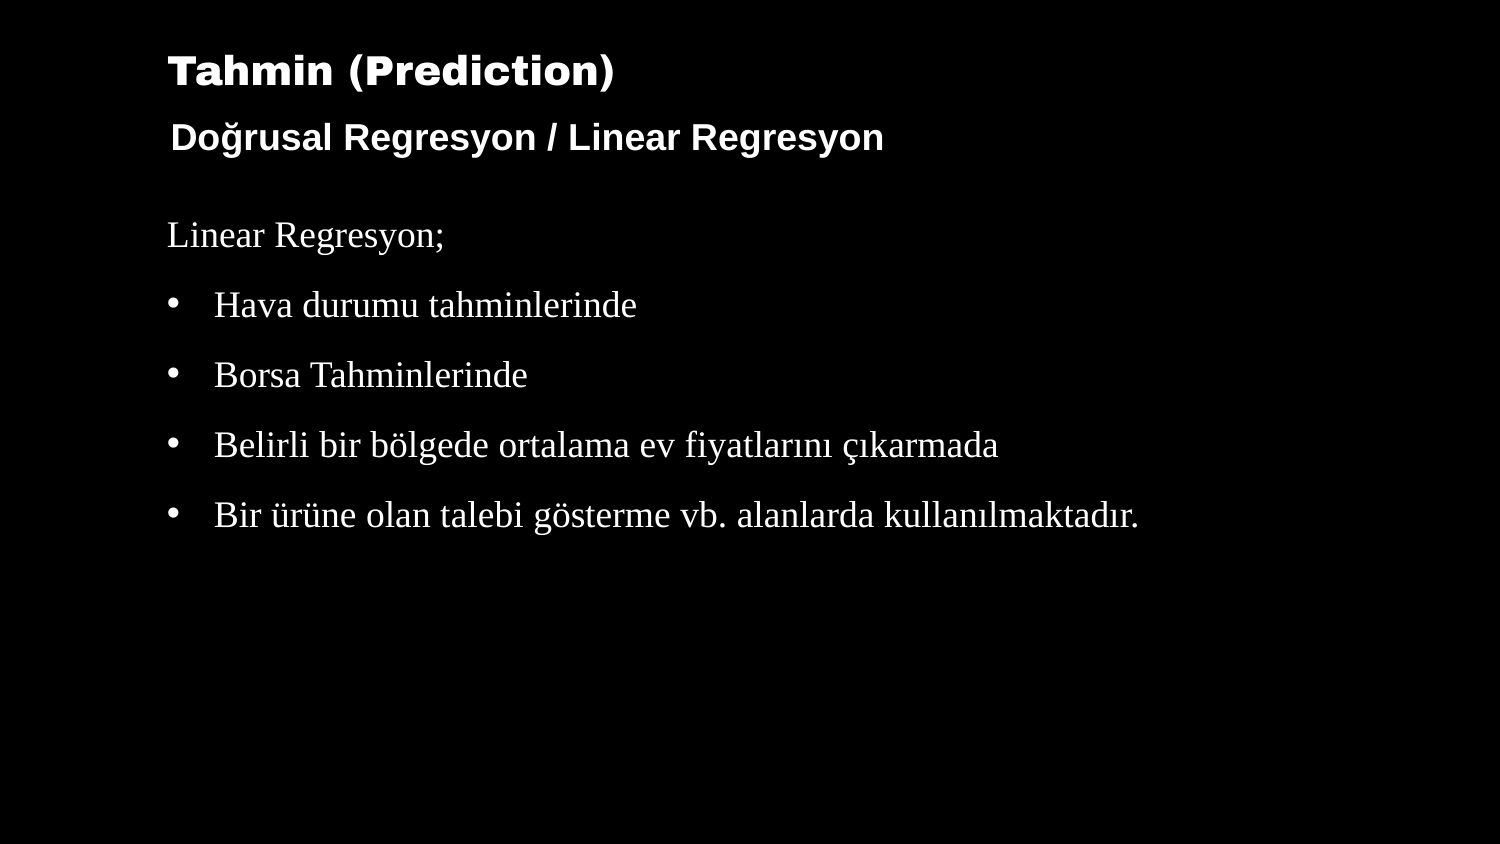

# Tahmin (Prediction)
Doğrusal Regresyon / Linear Regresyon
Linear Regresyon;
Hava durumu tahminlerinde
Borsa Tahminlerinde
Belirli bir bölgede ortalama ev fiyatlarını çıkarmada
Bir ürüne olan talebi gösterme vb. alanlarda kullanılmaktadır.